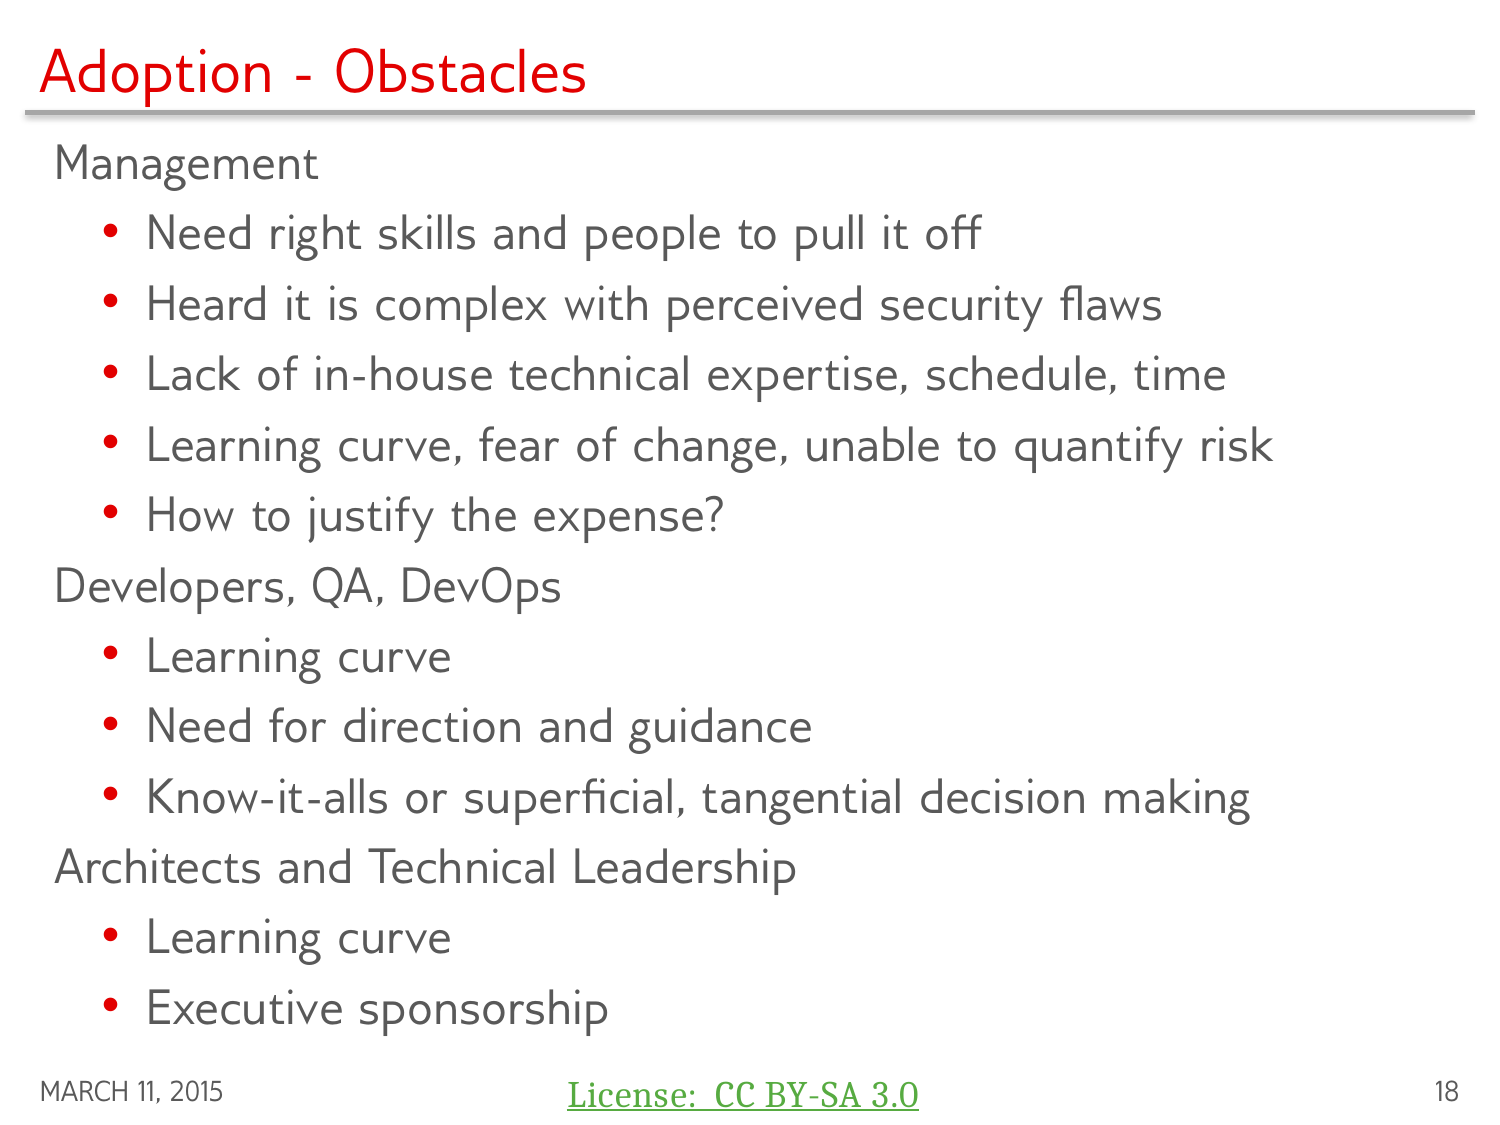

# Adoption - Obstacles
Management
Need right skills and people to pull it off
Heard it is complex with perceived security flaws
Lack of in-house technical expertise, schedule, time
Learning curve, fear of change, unable to quantify risk
How to justify the expense?
Developers, QA, DevOps
Learning curve
Need for direction and guidance
Know-it-alls or superficial, tangential decision making
Architects and Technical Leadership
Learning curve
Executive sponsorship
March 11, 2015
18